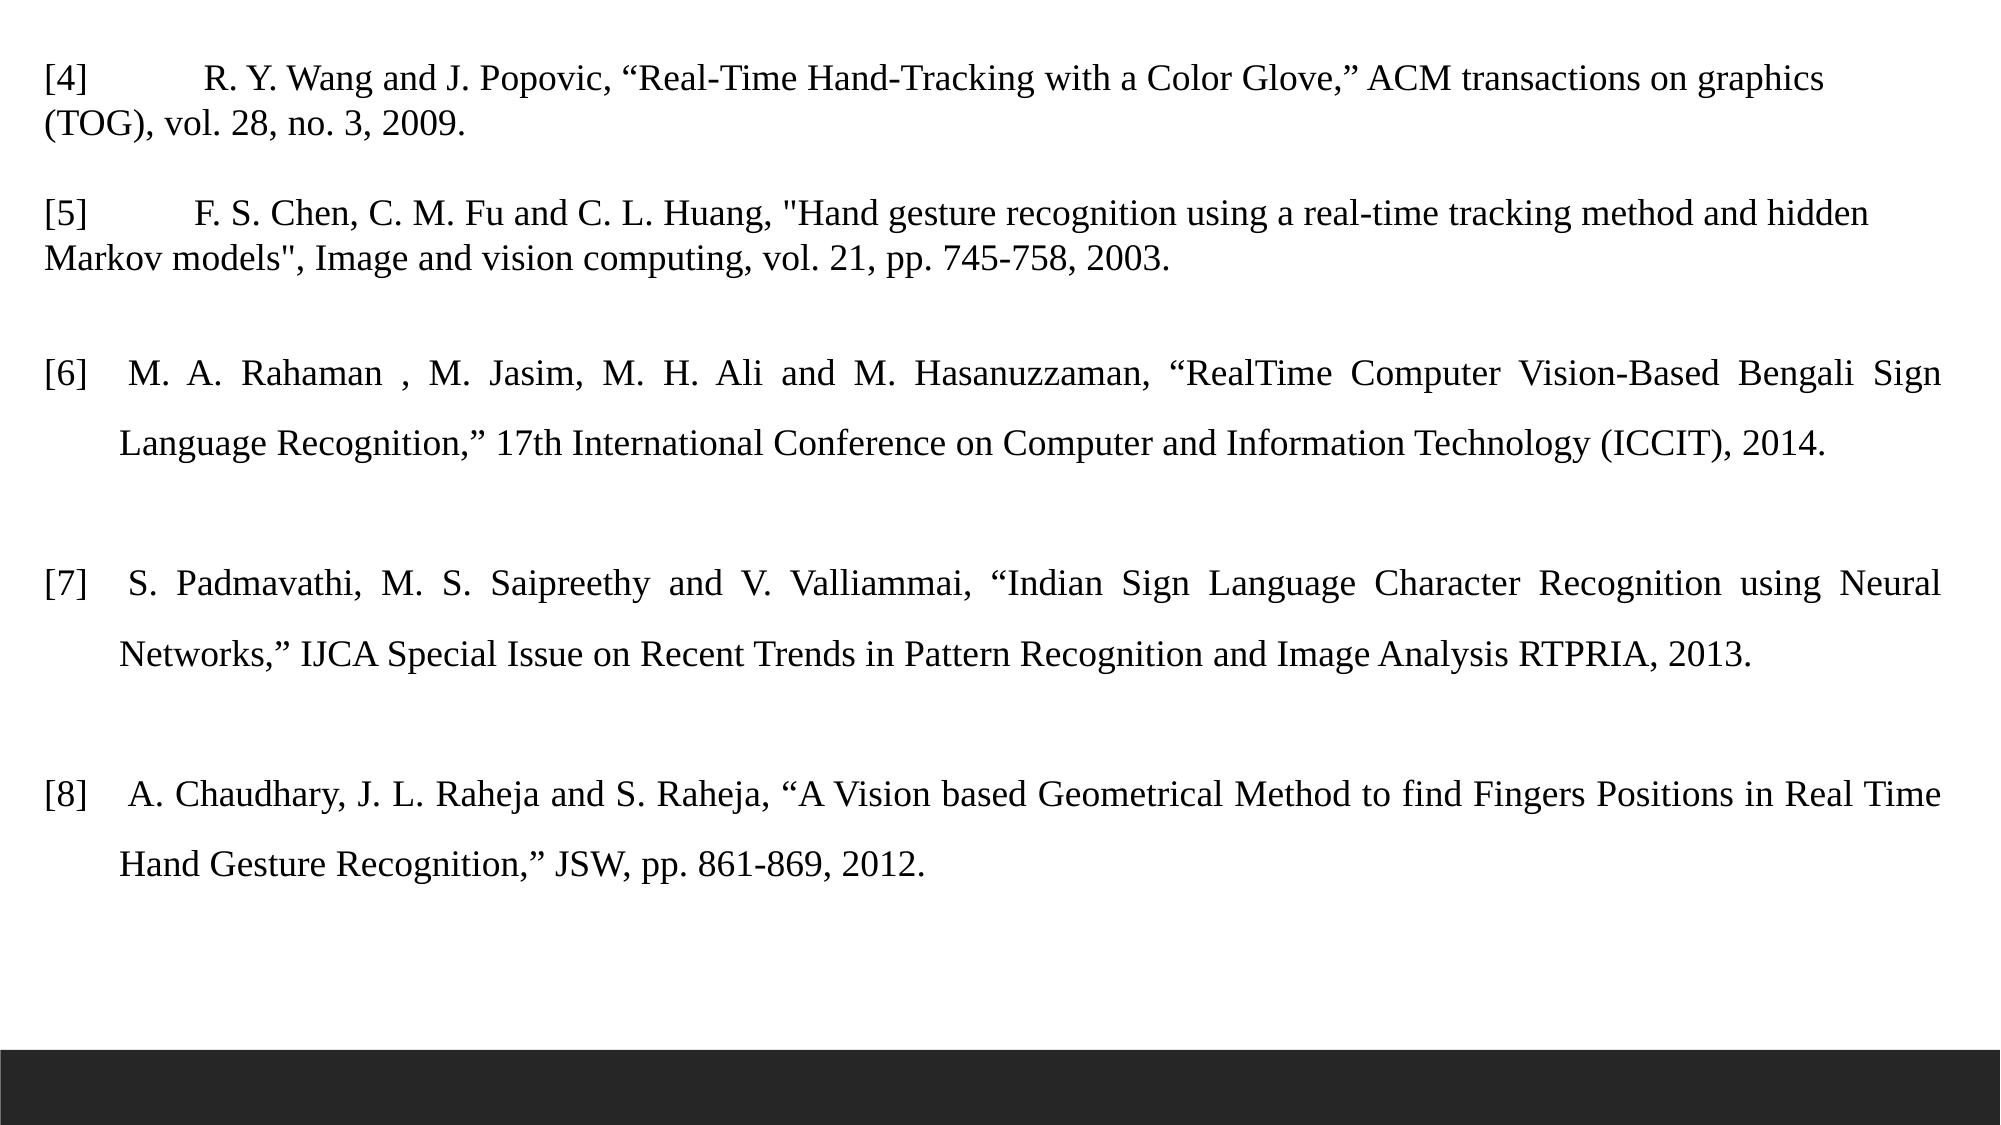

[4]	 R. Y. Wang and J. Popovic, “Real-Time Hand-Tracking with a Color Glove,” ACM transactions on graphics (TOG), vol. 28, no. 3, 2009.

[5] 	F. S. Chen, C. M. Fu and C. L. Huang, "Hand gesture recognition using a real-time tracking method and hidden Markov models", Image and vision computing, vol. 21, pp. 745-758, 2003.

[6] 	M. A. Rahaman , M. Jasim, M. H. Ali and M. Hasanuzzaman, “RealTime Computer Vision-Based Bengali Sign Language Recognition,” 17th International Conference on Computer and Information Technology (ICCIT), 2014.

[7] 	S. Padmavathi, M. S. Saipreethy and V. Valliammai, “Indian Sign Language Character Recognition using Neural Networks,” IJCA Special Issue on Recent Trends in Pattern Recognition and Image Analysis RTPRIA, 2013.

[8]	 A. Chaudhary, J. L. Raheja and S. Raheja, “A Vision based Geometrical Method to find Fingers Positions in Real Time Hand Gesture Recognition,” JSW, pp. 861-869, 2012.